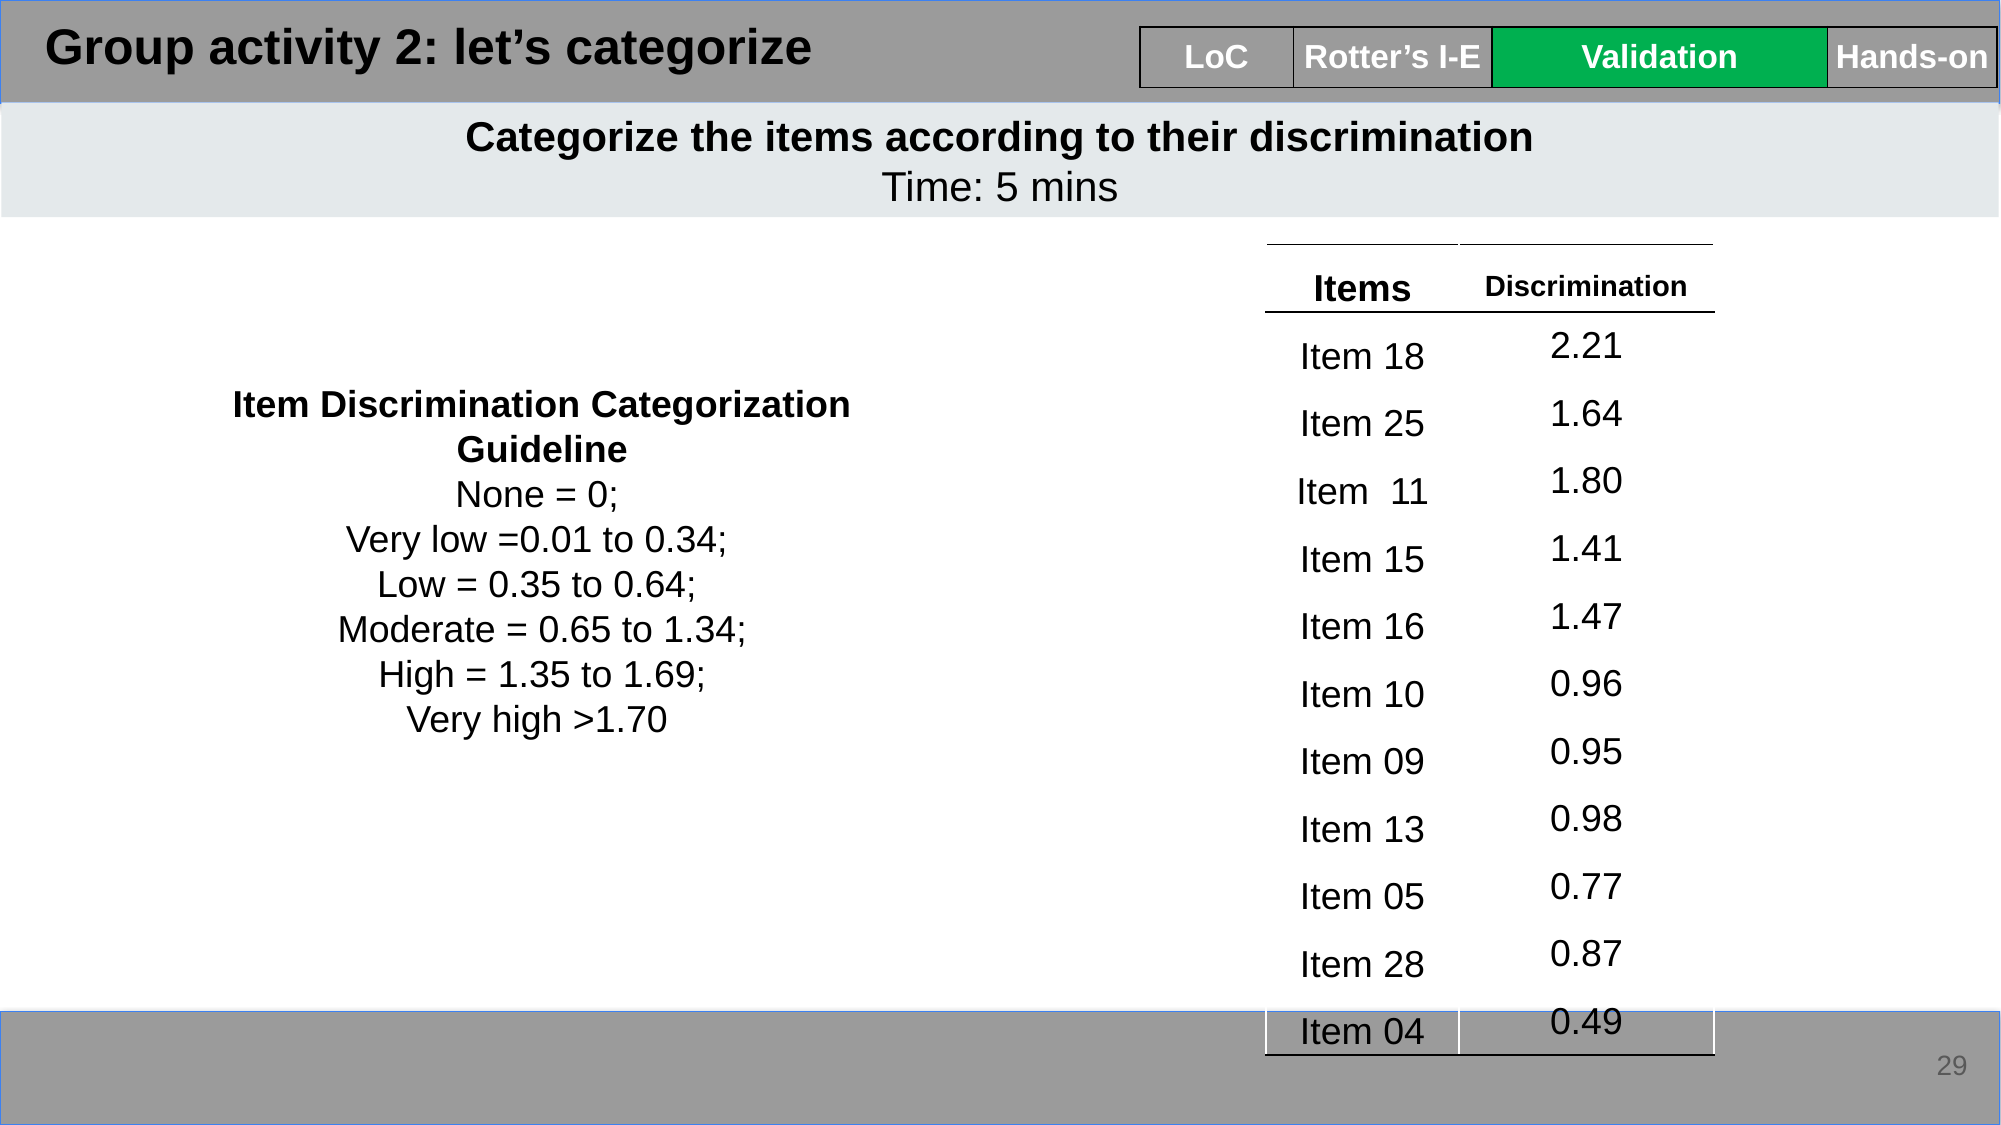

Group activity 2: let’s categorize
| LoC | Rotter’s I-E | Validation | Hands-on |
| --- | --- | --- | --- |
Categorize the items according to their discrimination
Time: 5 mins
| Items | Discrimination |
| --- | --- |
| Item 18 | 2.21 |
| Item 25 | 1.64 |
| Item 11 | 1.80 |
| Item 15 | 1.41 |
| Item 16 | 1.47 |
| Item 10 | 0.96 |
| Item 09 | 0.95 |
| Item 13 | 0.98 |
| Item 05 | 0.77 |
| Item 28 | 0.87 |
| Item 04 | 0.49 |
Item Discrimination Categorization Guideline
None = 0;
Very low =0.01 to 0.34;
Low = 0.35 to 0.64;
Moderate = 0.65 to 1.34;
 High = 1.35 to 1.69;
Very high >1.70
29